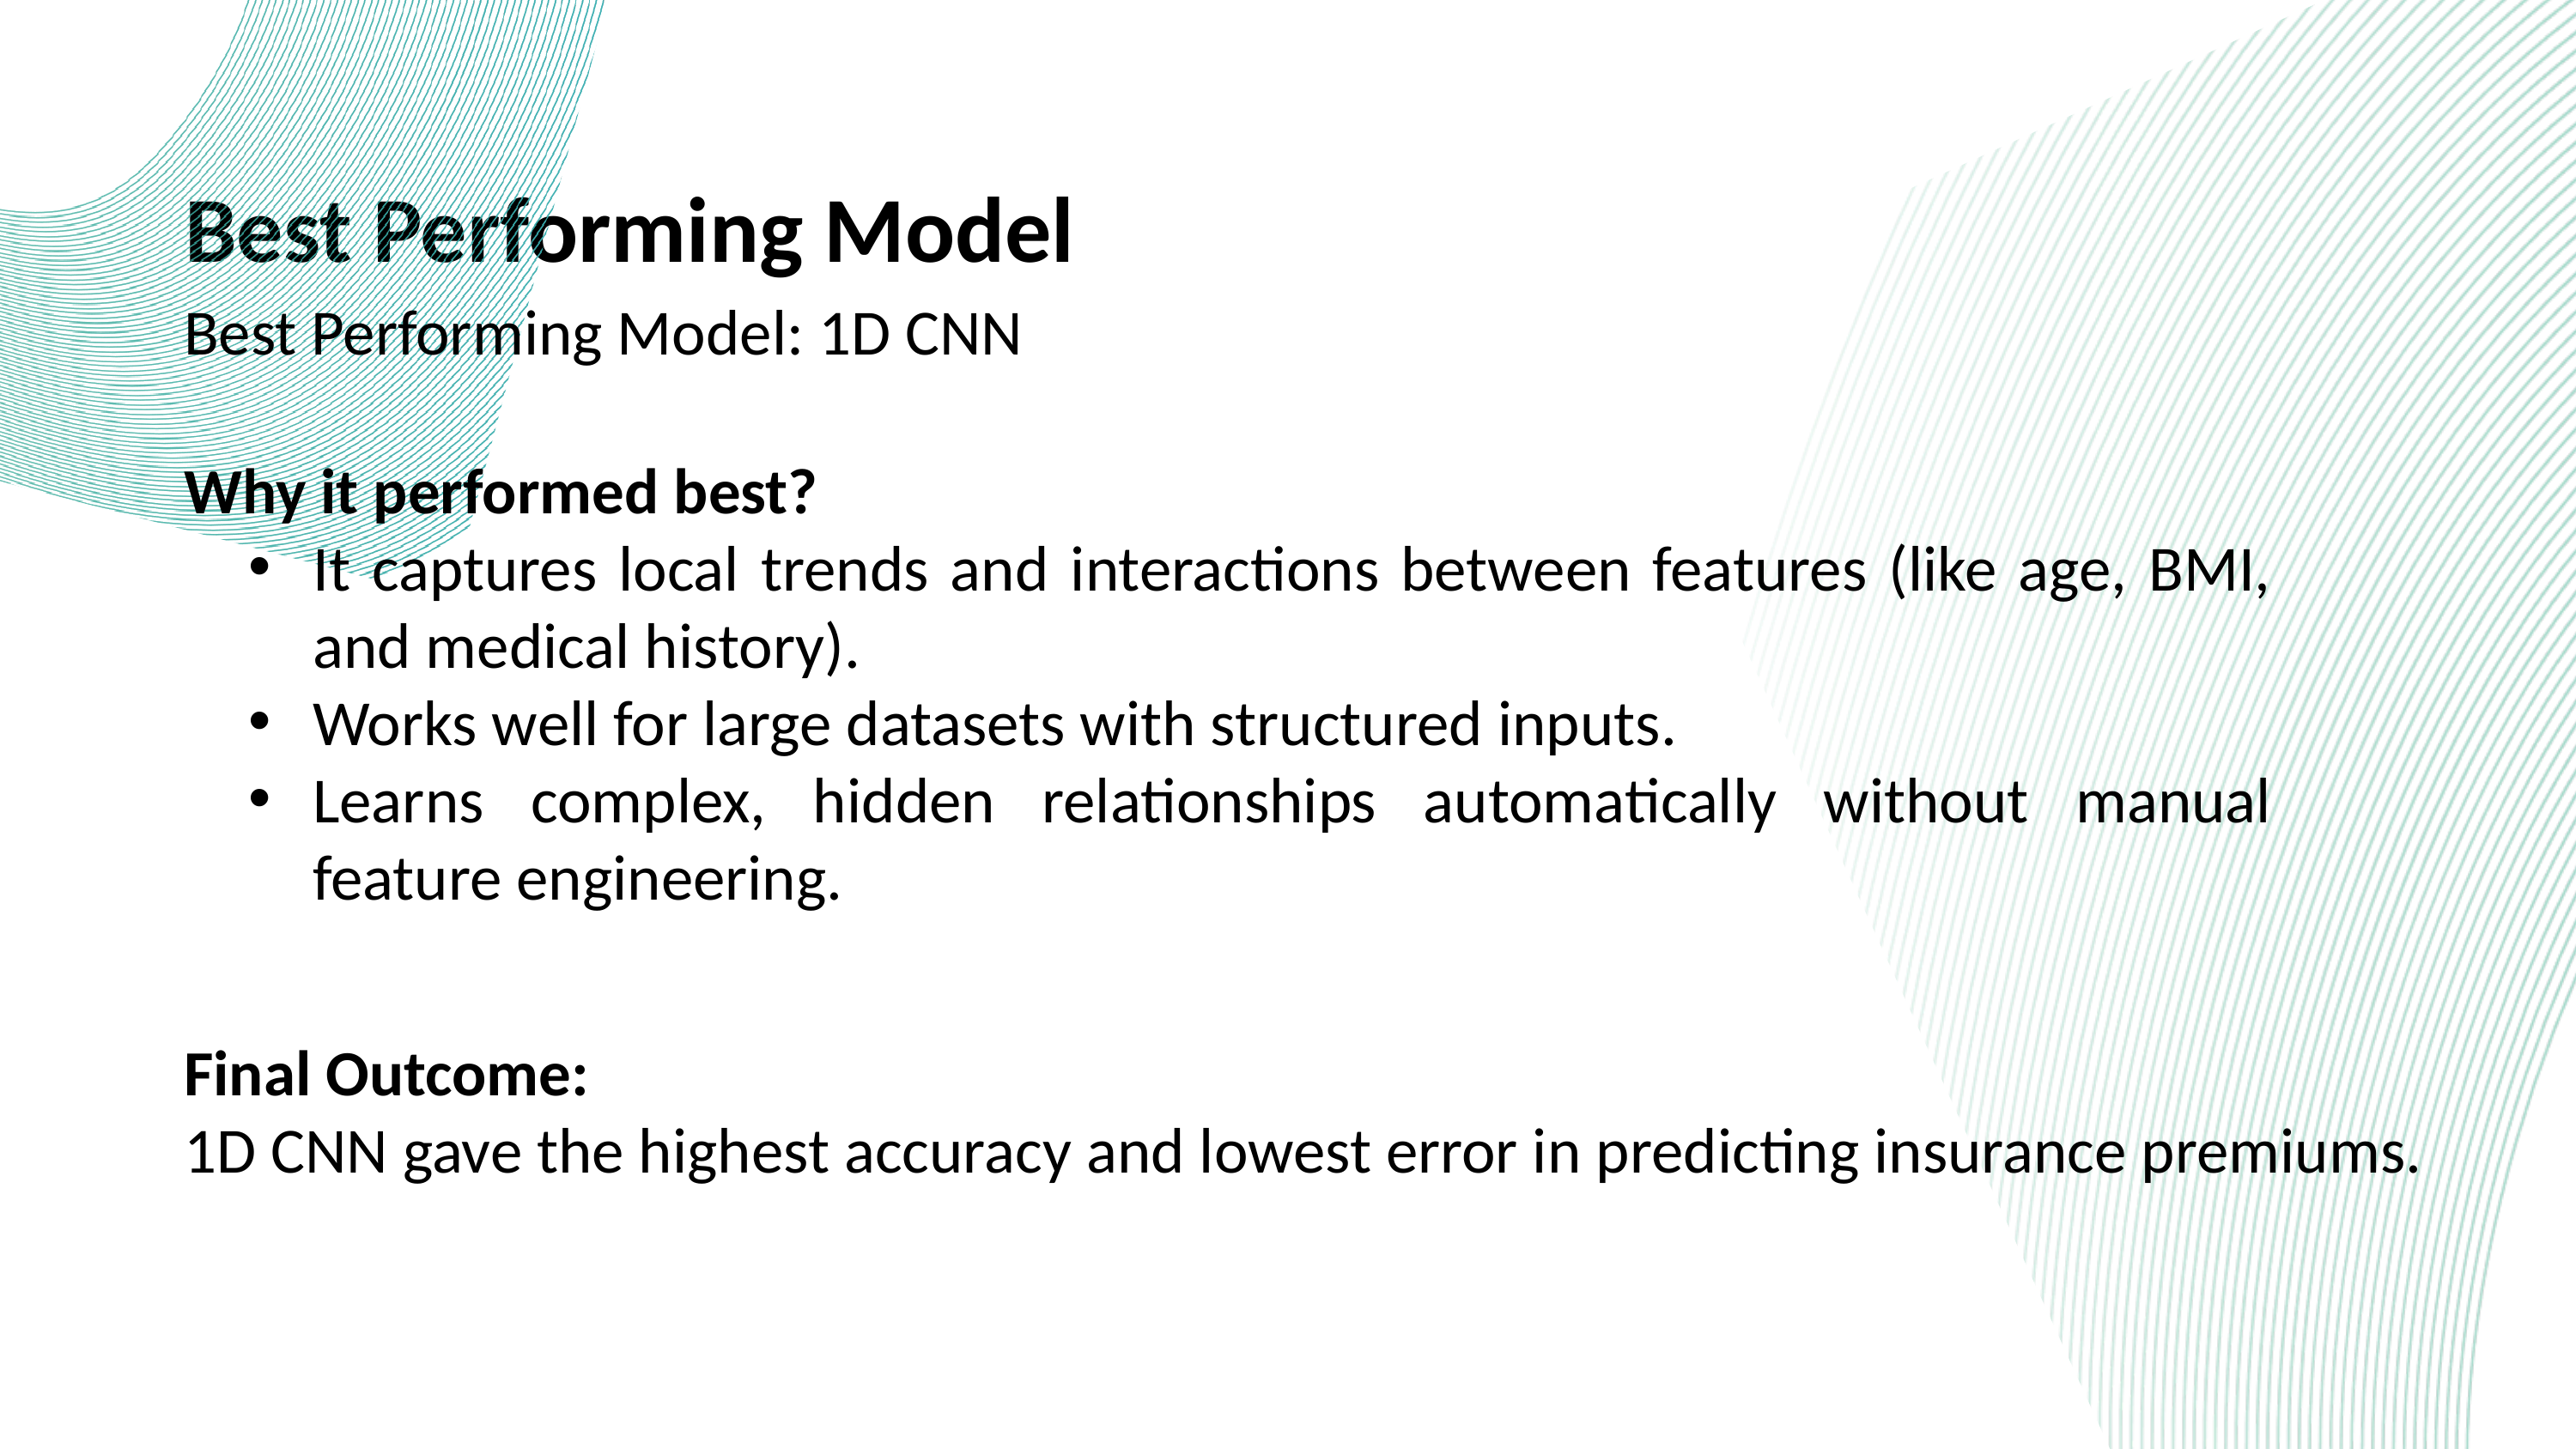

# Best Performing Model
Best Performing Model: 1D CNN

Why it performed best?
It captures local trends and interactions between features (like age, BMI, and medical history).
Works well for large datasets with structured inputs.
Learns complex, hidden relationships automatically without manual feature engineering.
Final Outcome:
1D CNN gave the highest accuracy and lowest error in predicting insurance premiums.